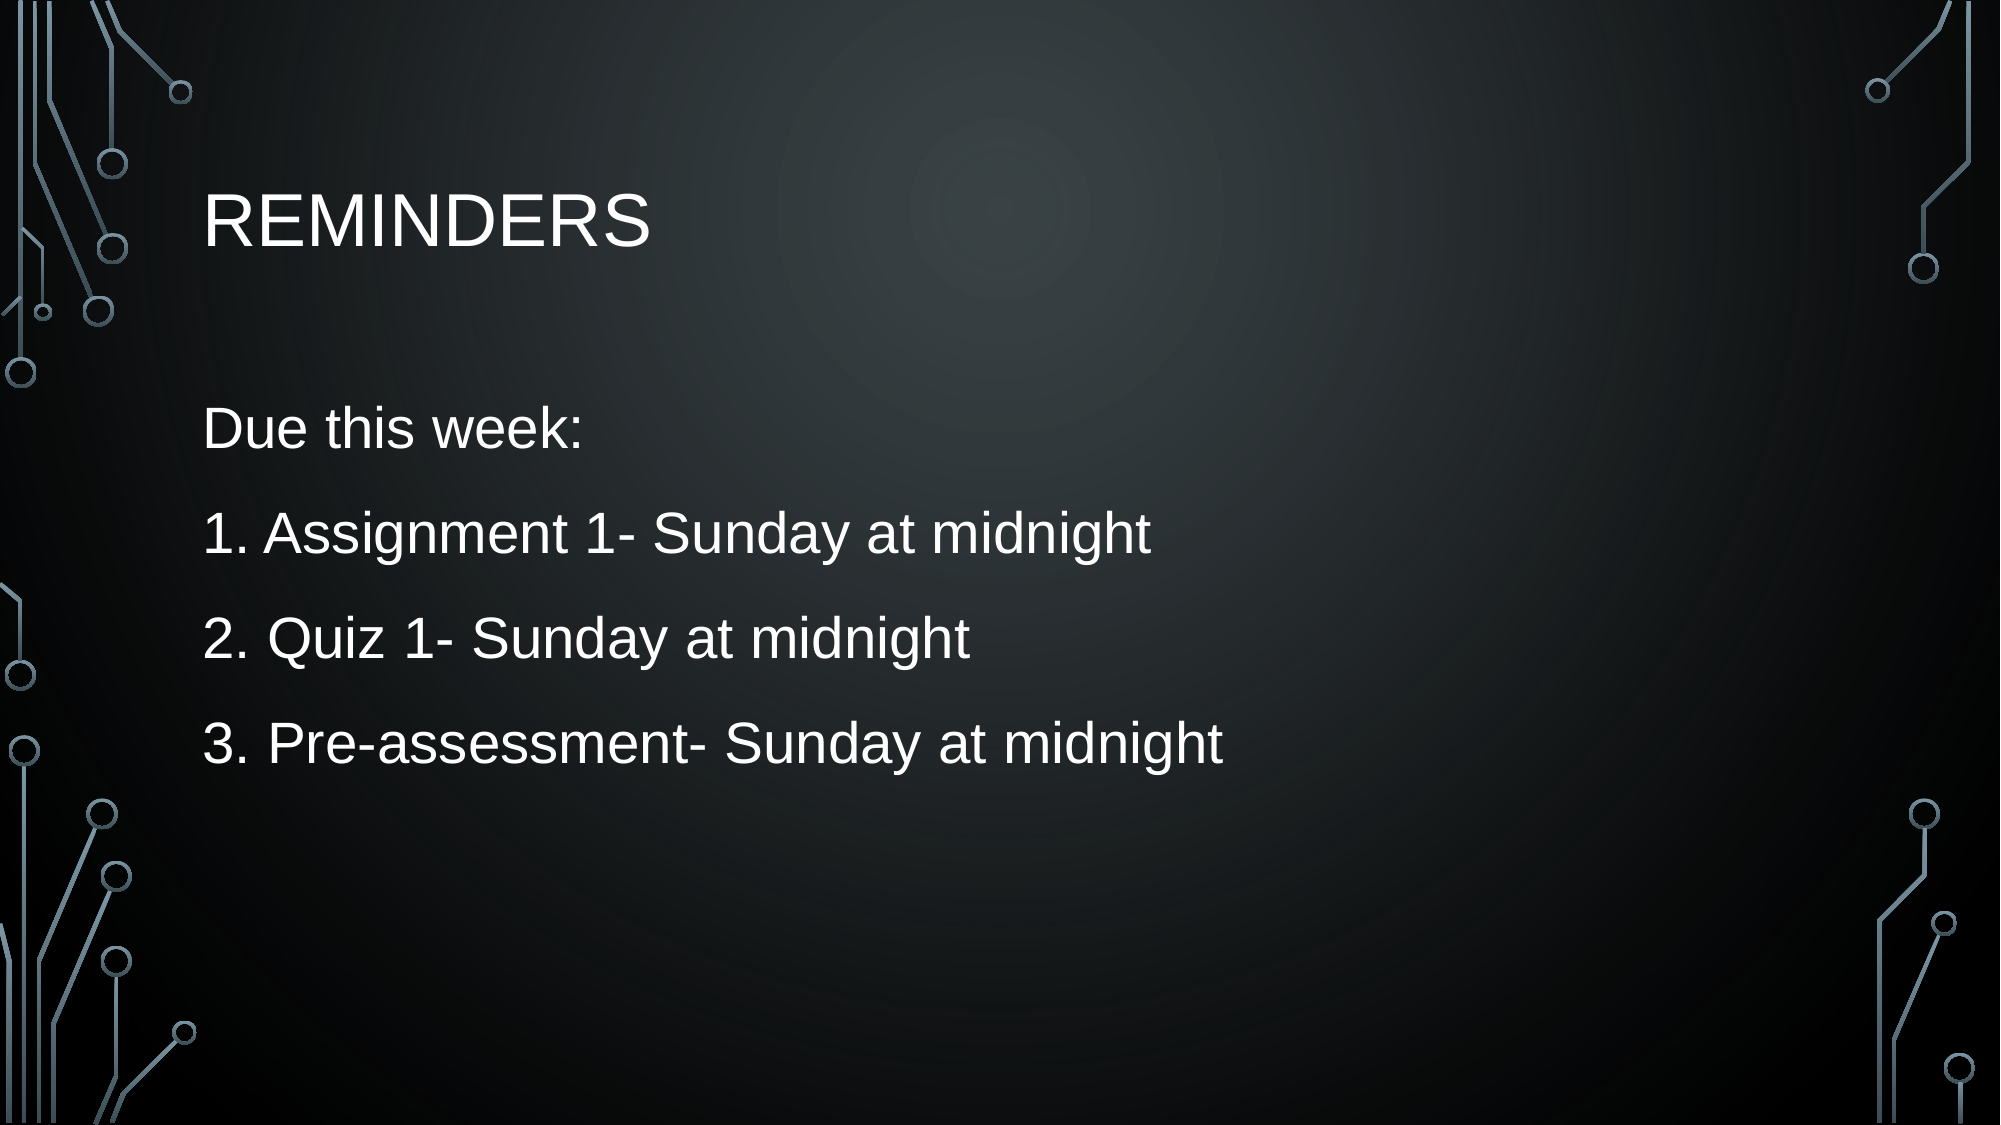

# Reminders
Due this week:
1. Assignment 1- Sunday at midnight
2. Quiz 1- Sunday at midnight
3. Pre-assessment- Sunday at midnight